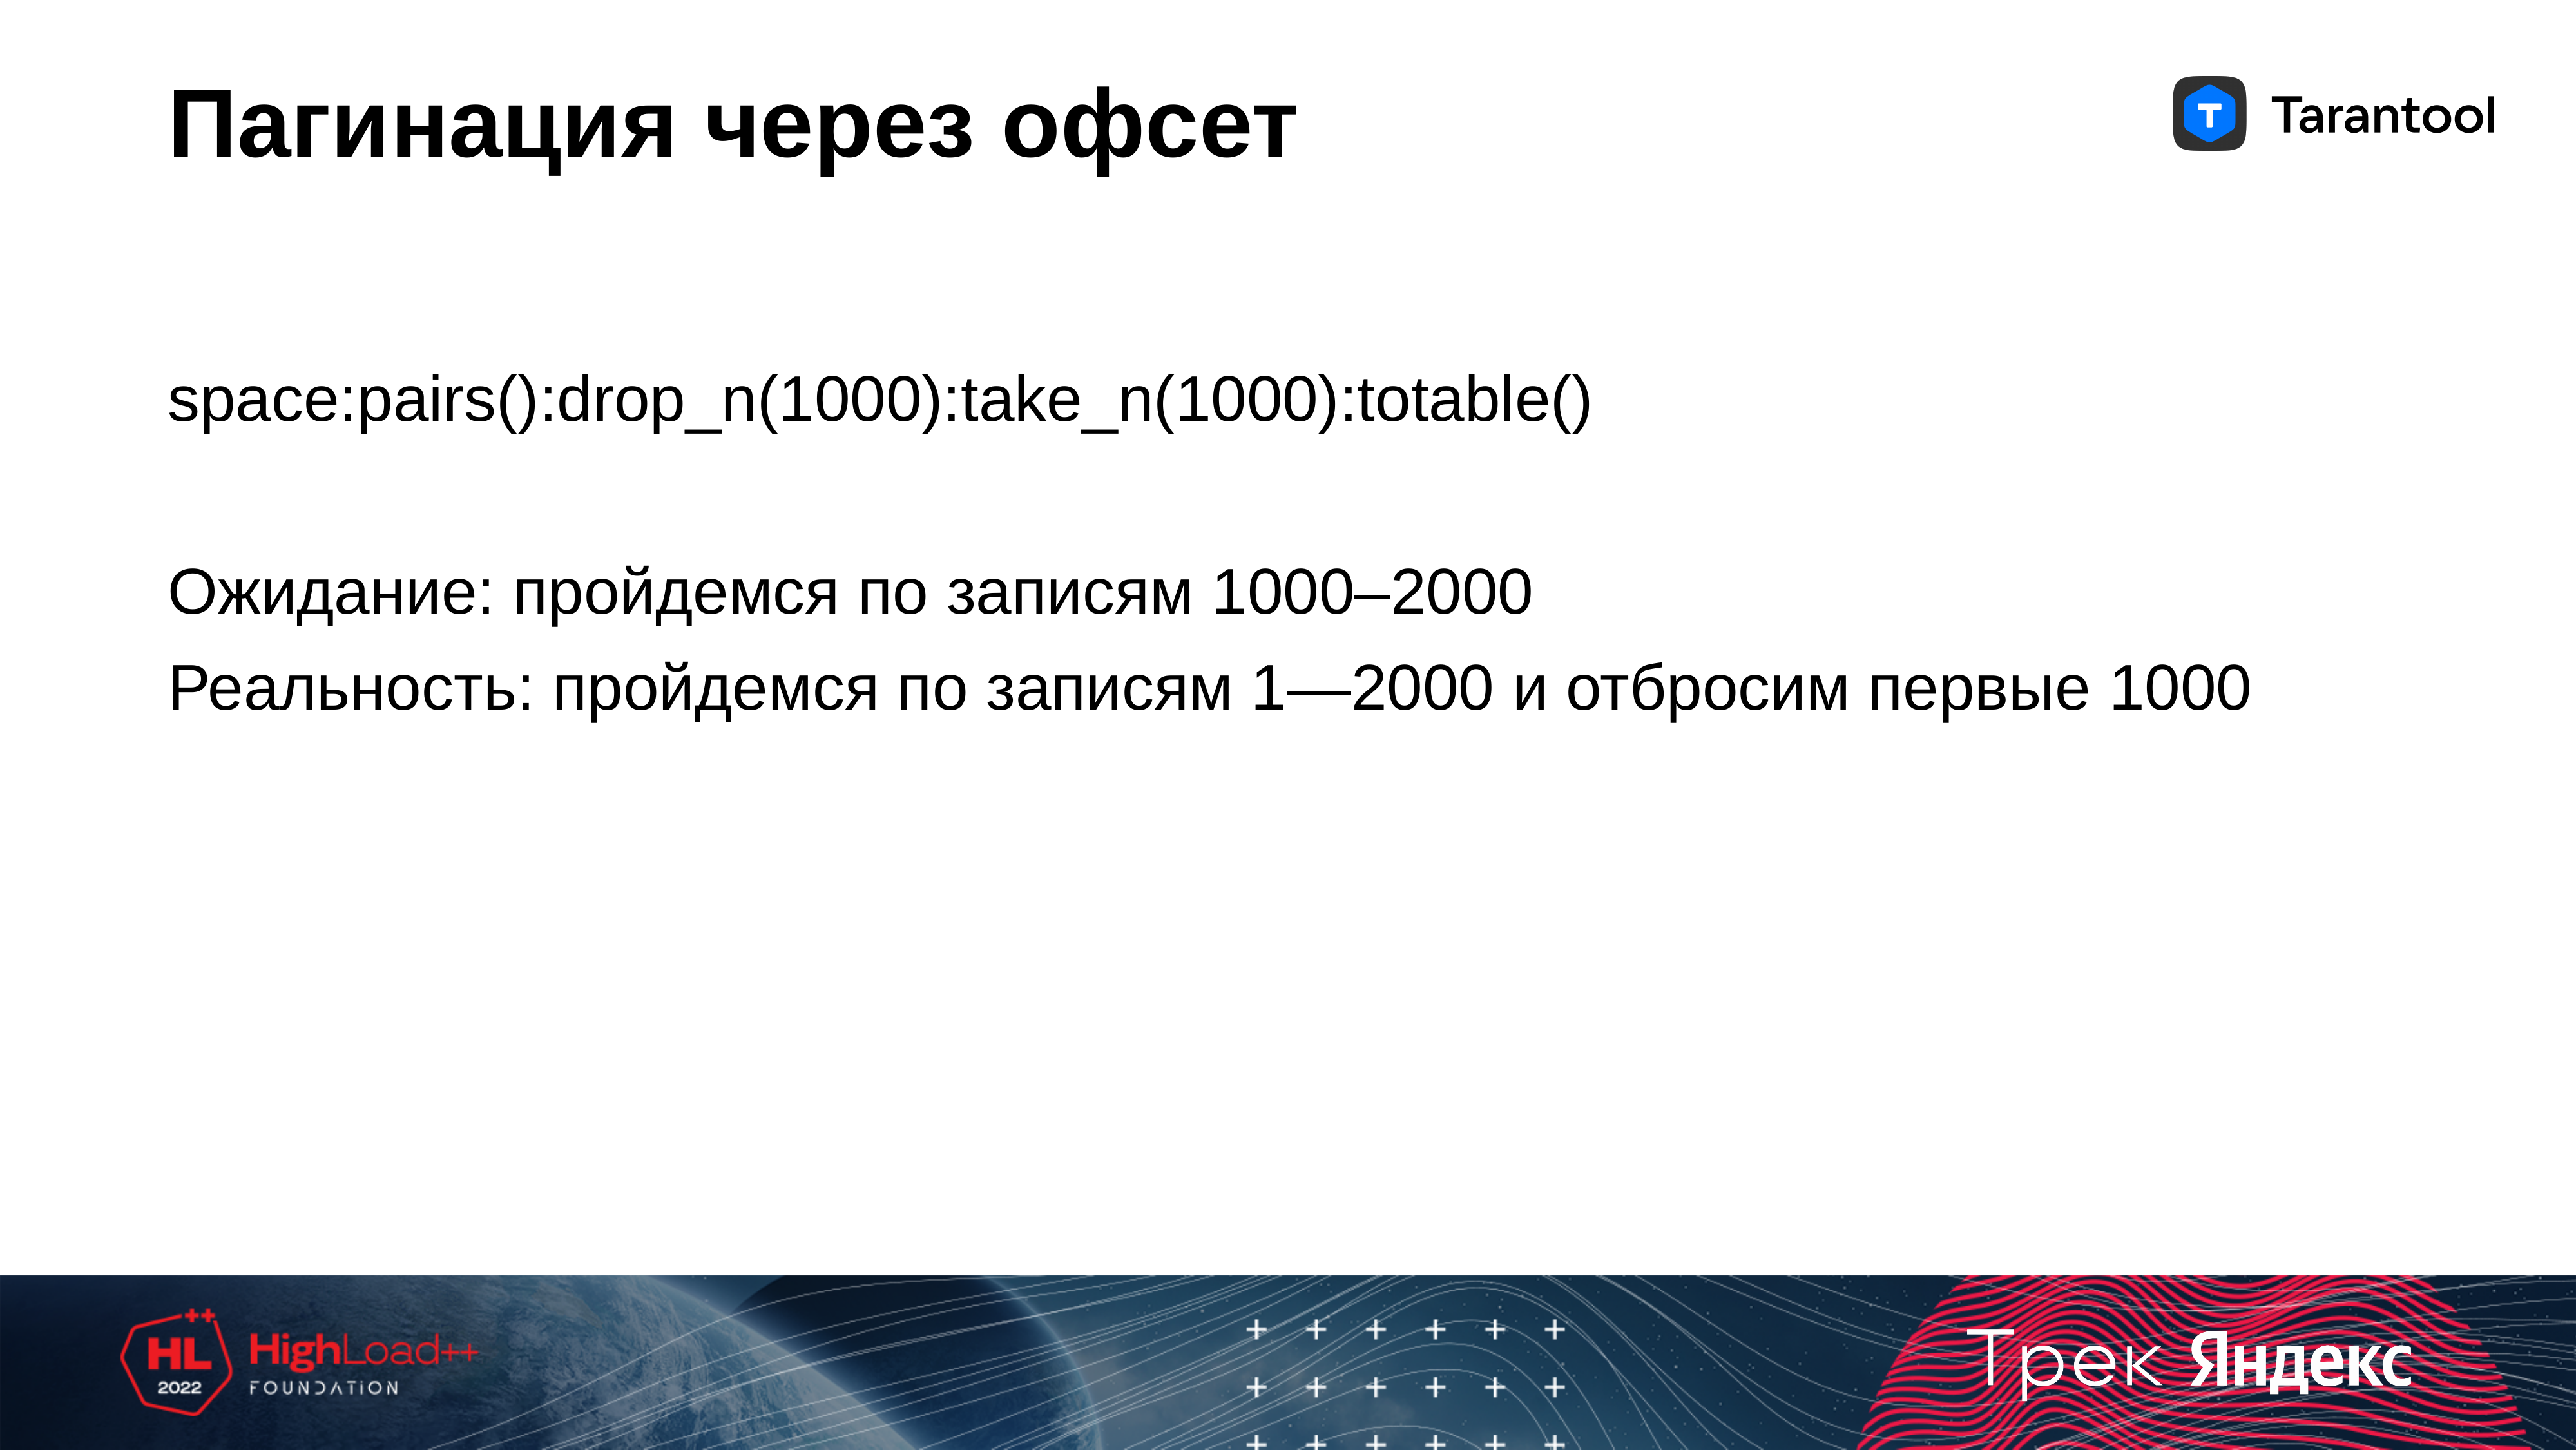

# Пагинация через офсет
space:pairs():drop_n(1000):take_n(1000):totable()

Ожидание: пройдемся по записям 1000–2000
Реальность: пройдемся по записям 1—2000 и отбросим первые 1000